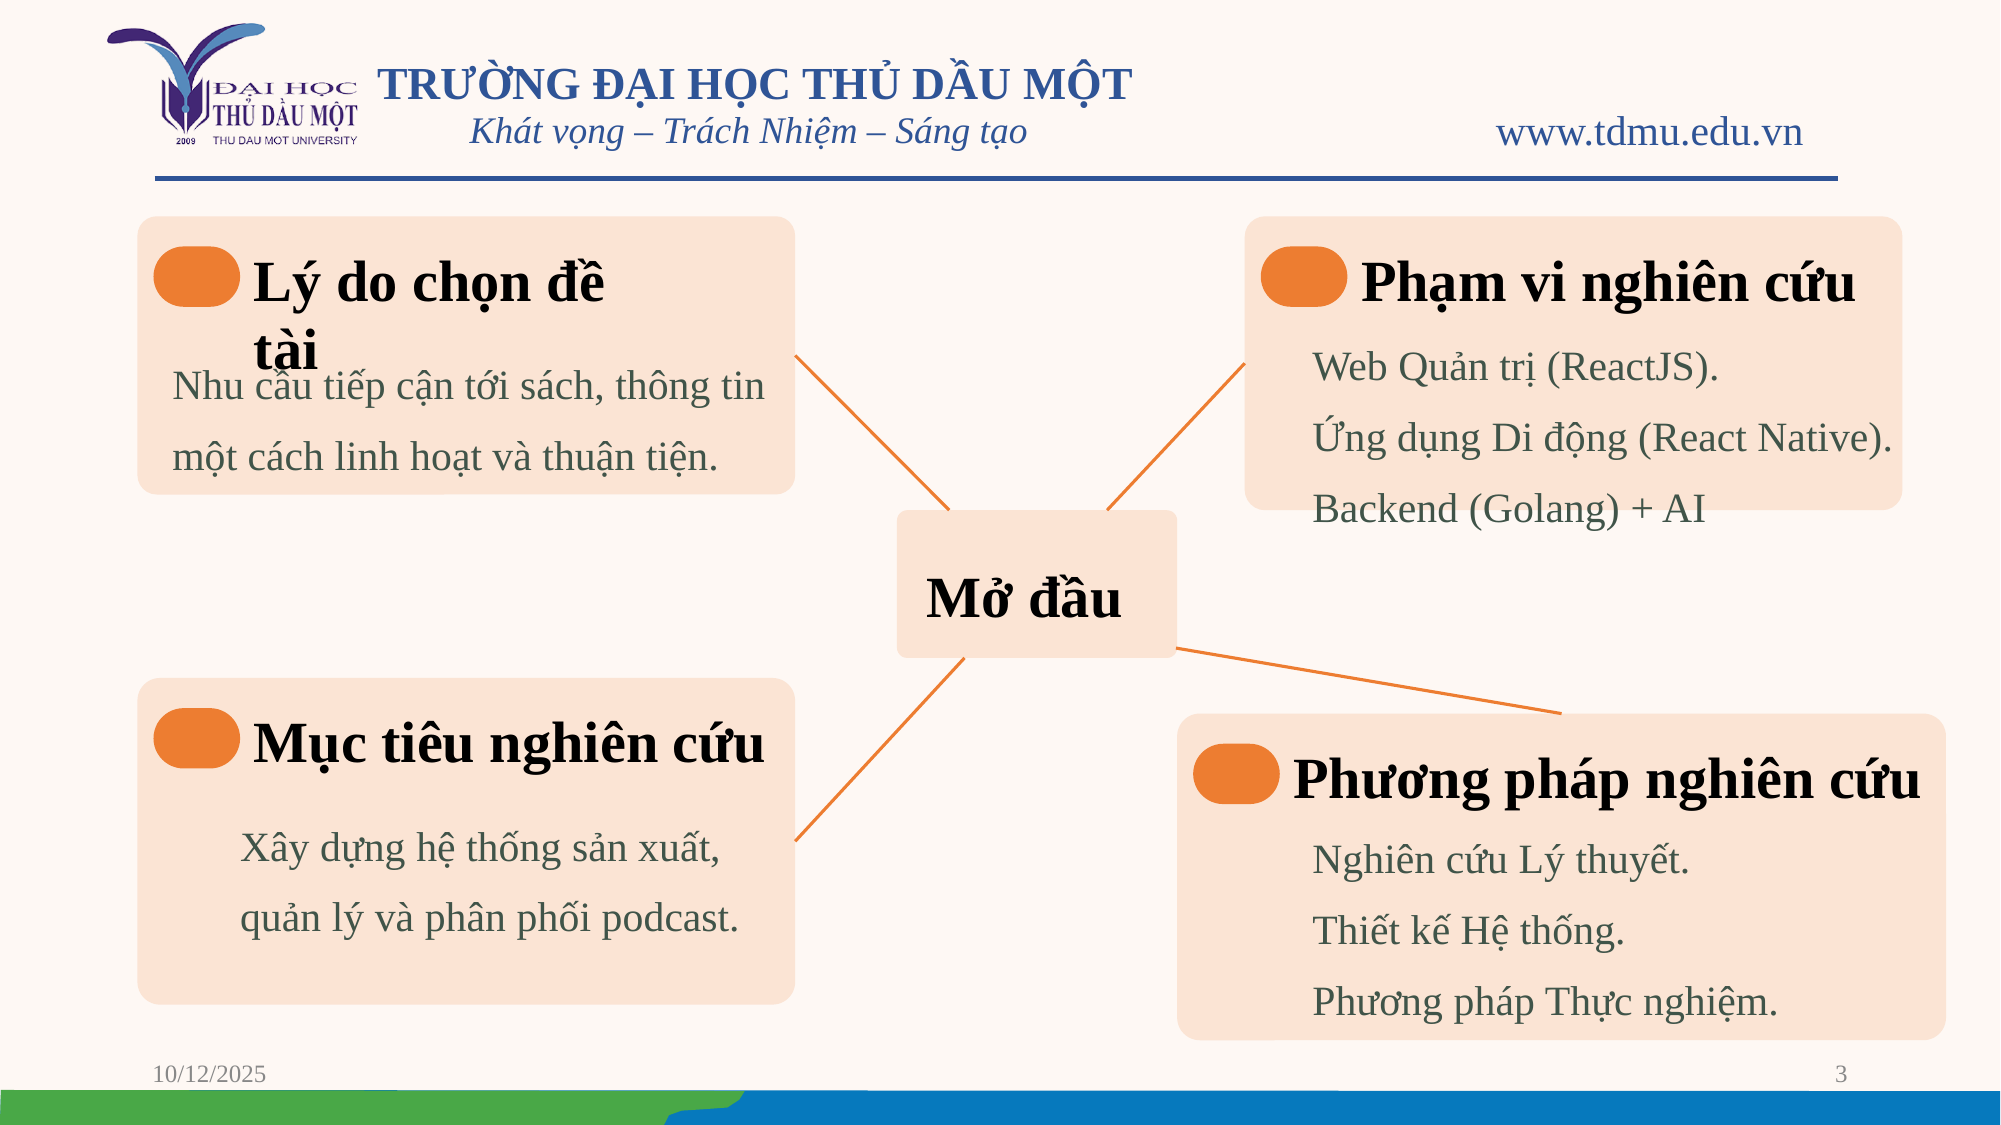

Lý do chọn đề tài

Phạm vi nghiên cứu
Web Quản trị (ReactJS).
Ứng dụng Di động (React Native).
Backend (Golang) + AI
Nhu cầu tiếp cận tới sách, thông tin một cách linh hoạt và thuận tiện.

Mở đầu

Mục tiêu nghiên cứu

Phương pháp nghiên cứu
Xây dựng hệ thống sản xuất, quản lý và phân phối podcast.
Nghiên cứu Lý thuyết.
Thiết kế Hệ thống.
Phương pháp Thực nghiệm.
10/12/2025
3